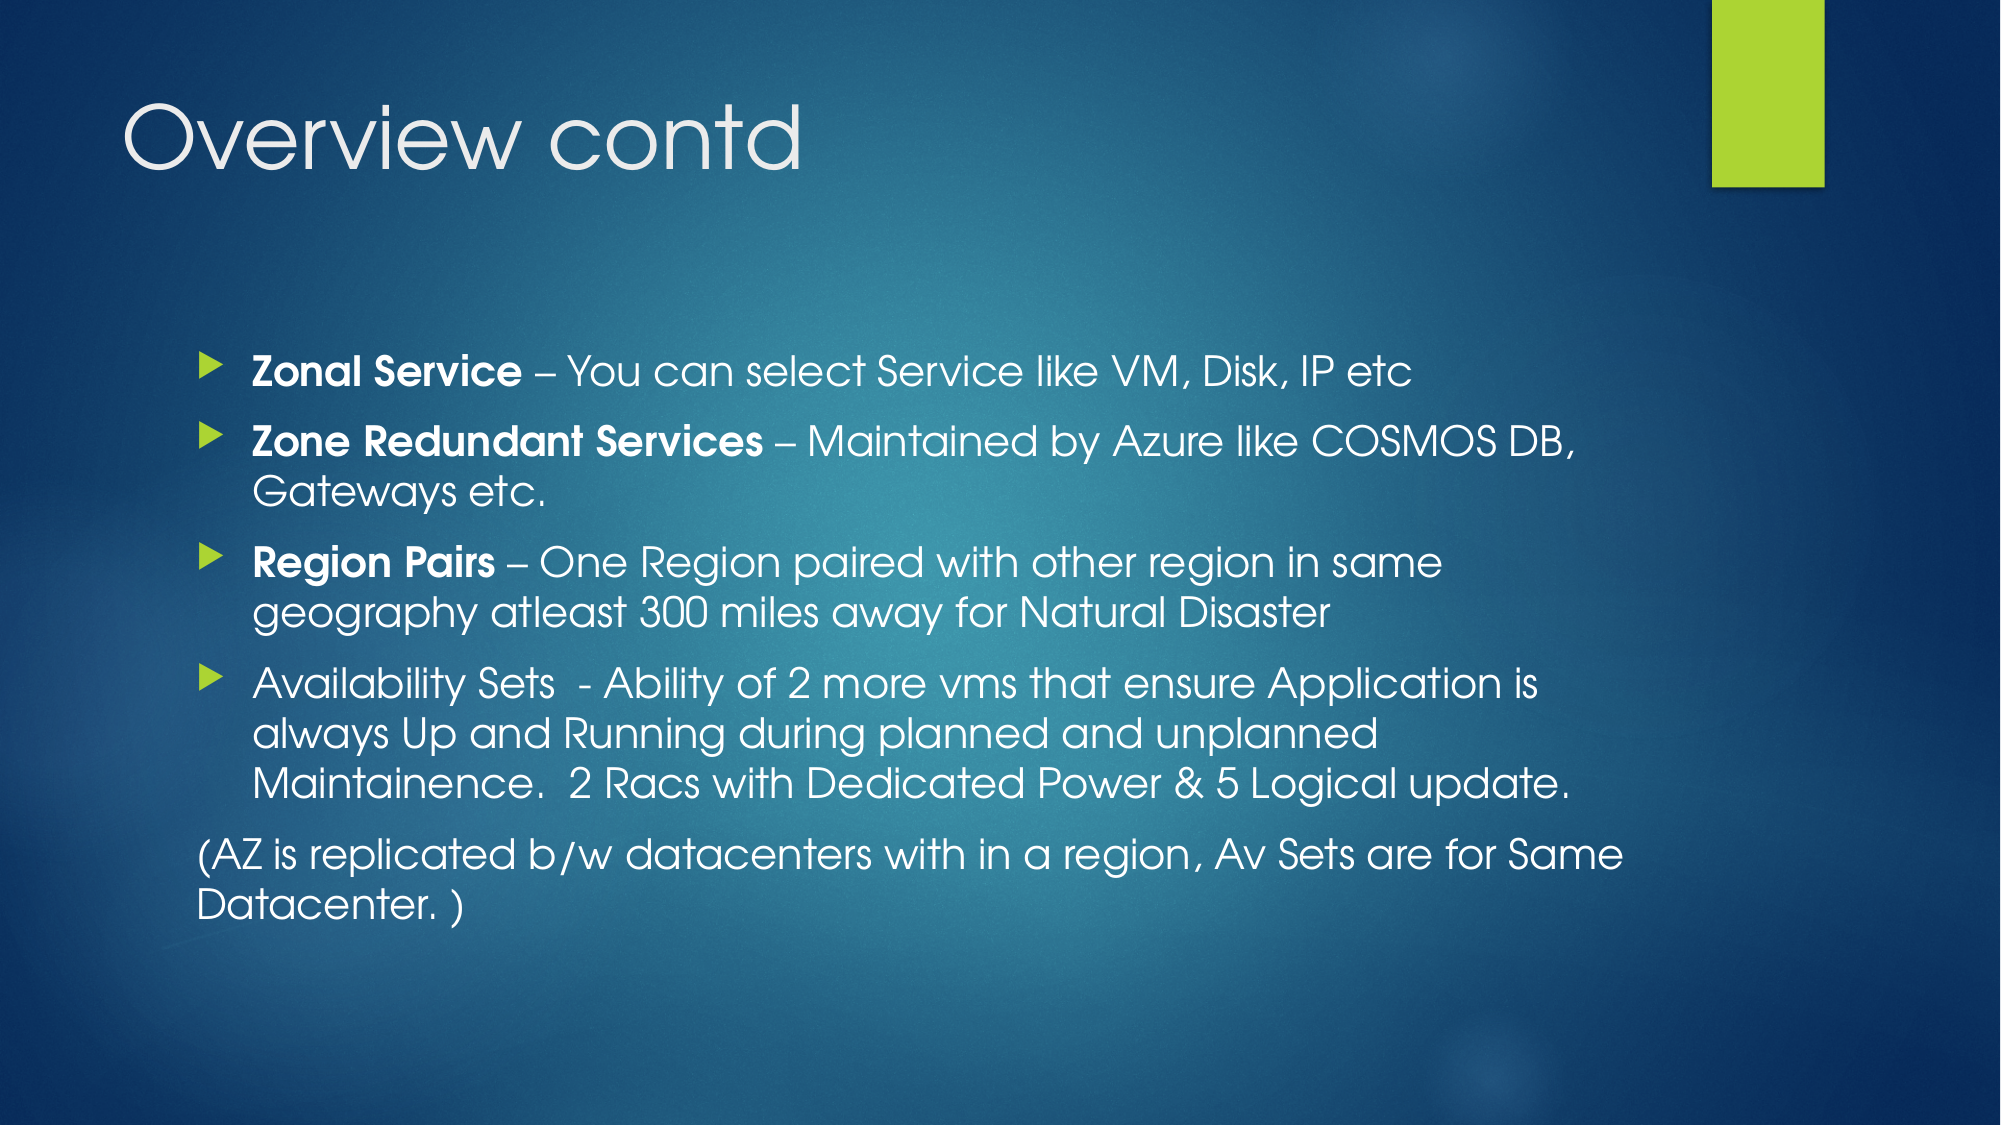

# Overview contd
Zonal Service – You can select Service like VM, Disk, IP etc
Zone Redundant Services – Maintained by Azure like COSMOS DB, Gateways etc.
Region Pairs – One Region paired with other region in same geography atleast 300 miles away for Natural Disaster
Availability Sets  - Ability of 2 more vms that ensure Application is always Up and Running during planned and unplanned Maintainence.  2 Racs with Dedicated Power & 5 Logical update.
(AZ is replicated b/w datacenters with in a region, Av Sets are for Same Datacenter. )